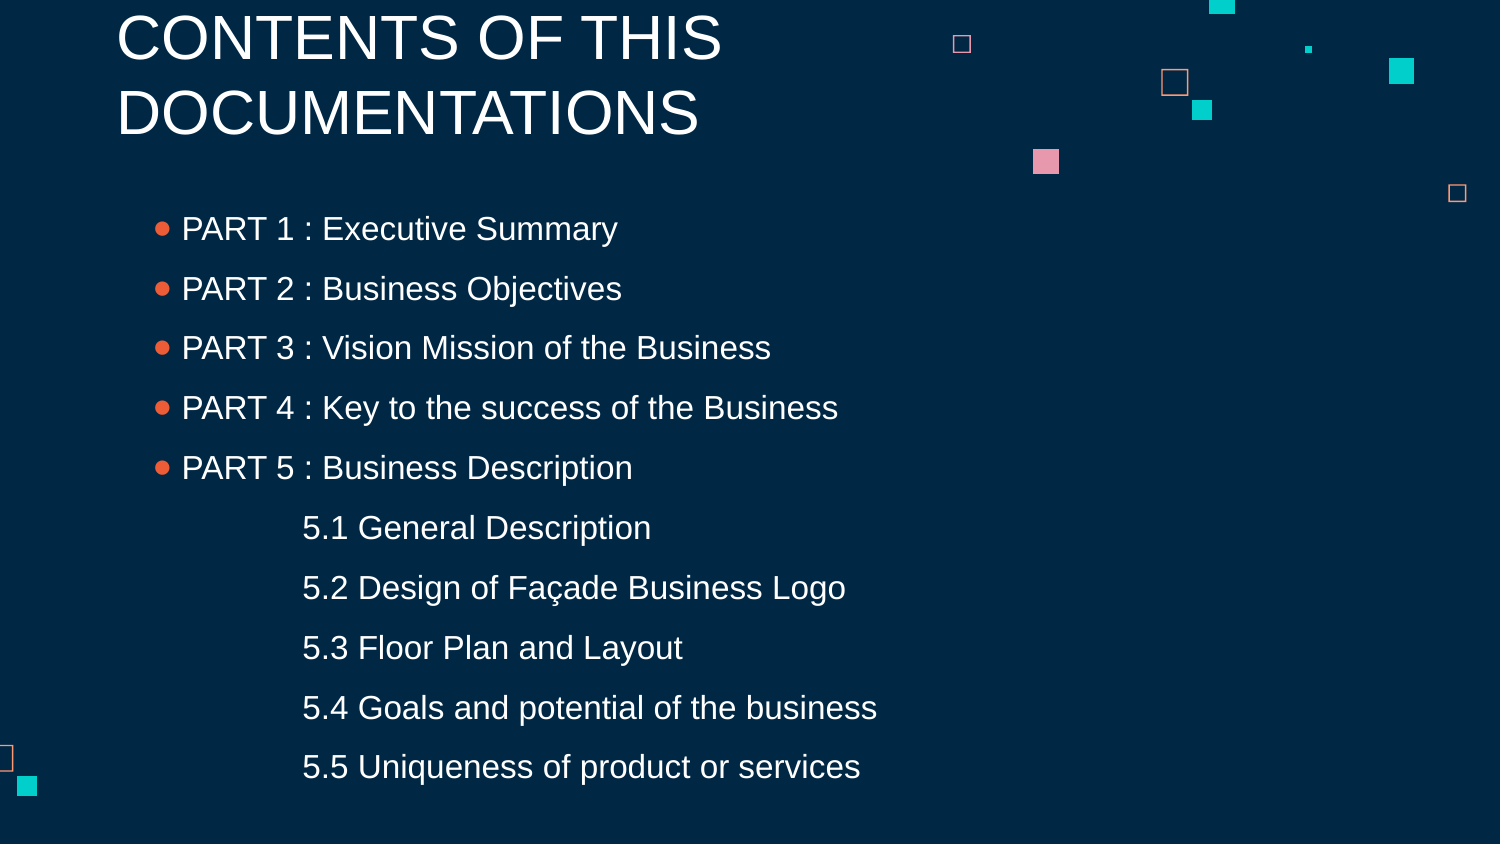

# CONTENTS OF THIS DOCUMENTATIONS
 PART 1 : Executive Summary
 PART 2 : Business Objectives
 PART 3 : Vision Mission of the Business
 PART 4 : Key to the success of the Business
 PART 5 : Business Description
	5.1 General Description
	5.2 Design of Façade Business Logo
	5.3 Floor Plan and Layout
	5.4 Goals and potential of the business
	5.5 Uniqueness of product or services